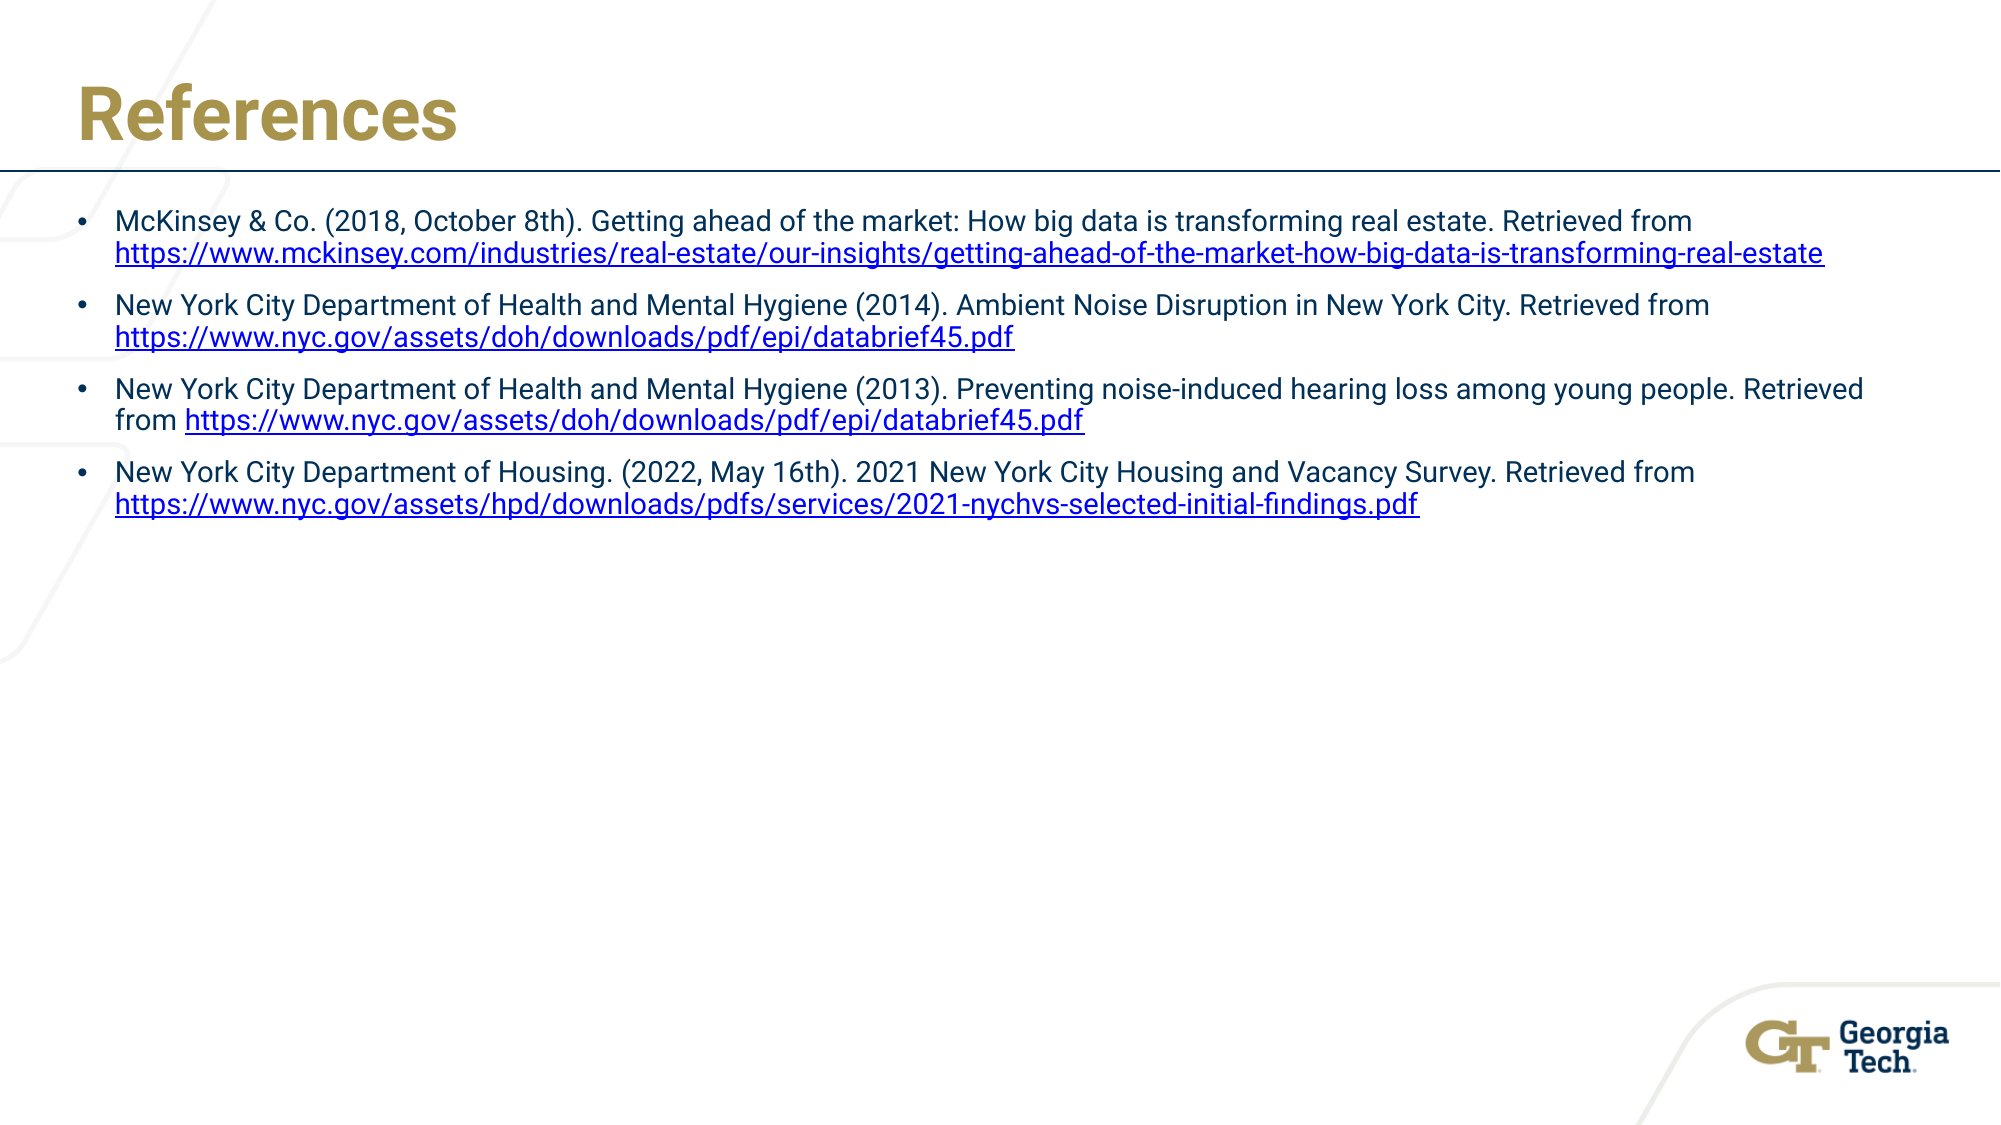

# References
McKinsey & Co. (2018, October 8th). Getting ahead of the market: How big data is transforming real estate. Retrieved from https://www.mckinsey.com/industries/real-estate/our-insights/getting-ahead-of-the-market-how-big-data-is-transforming-real-estate
New York City Department of Health and Mental Hygiene (2014). Ambient Noise Disruption in New York City. Retrieved from https://www.nyc.gov/assets/doh/downloads/pdf/epi/databrief45.pdf
New York City Department of Health and Mental Hygiene (2013). Preventing noise-induced hearing loss among young people. Retrieved from https://www.nyc.gov/assets/doh/downloads/pdf/epi/databrief45.pdf
New York City Department of Housing. (2022, May 16th). 2021 New York City Housing and Vacancy Survey. Retrieved from https://www.nyc.gov/assets/hpd/downloads/pdfs/services/2021-nychvs-selected-initial-findings.pdf